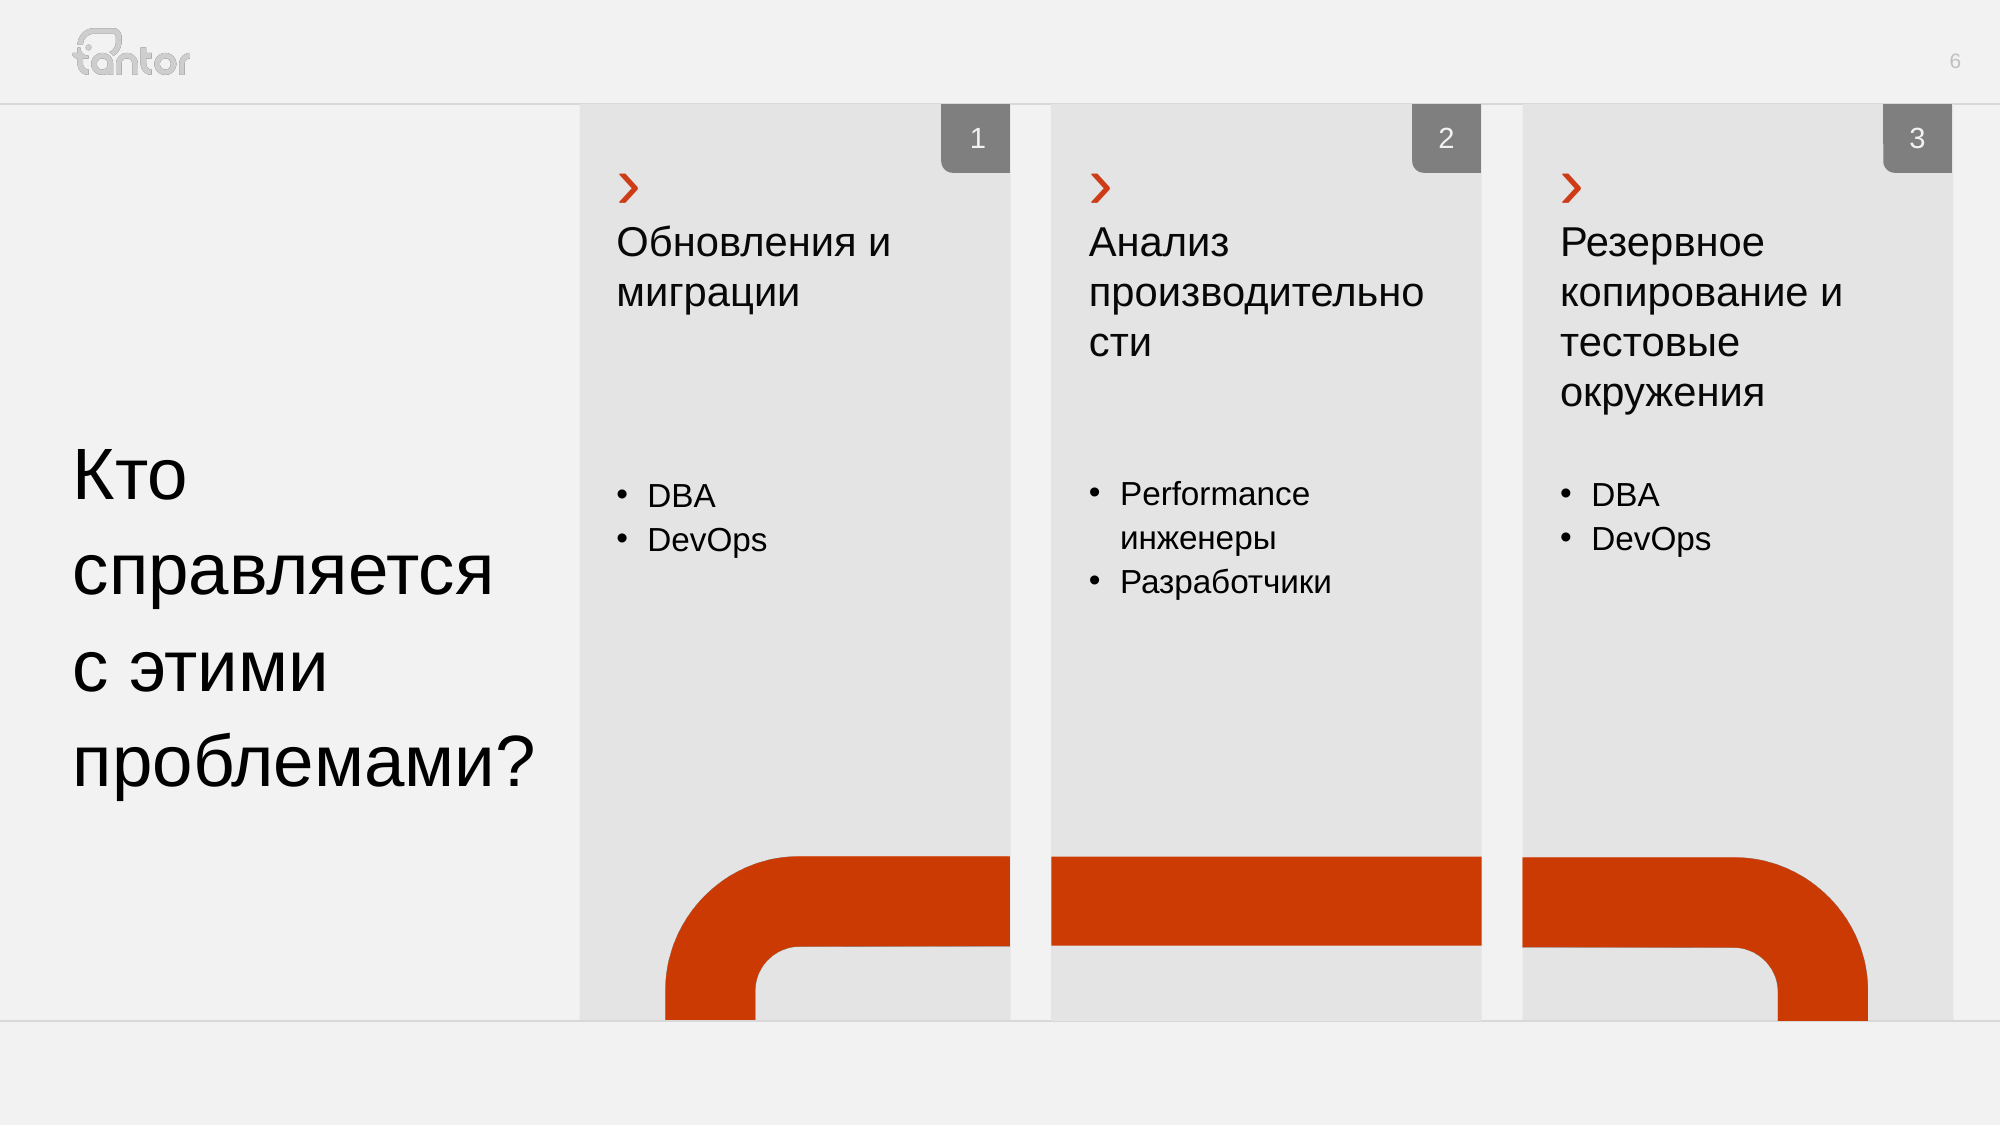

Обновления и миграции
Анализ производительности
Резервное копирование и тестовые окружения
# Кто справляется с этими проблемами?
Performance инженеры
Разработчики
DBA
DevOps
DBA
DevOps